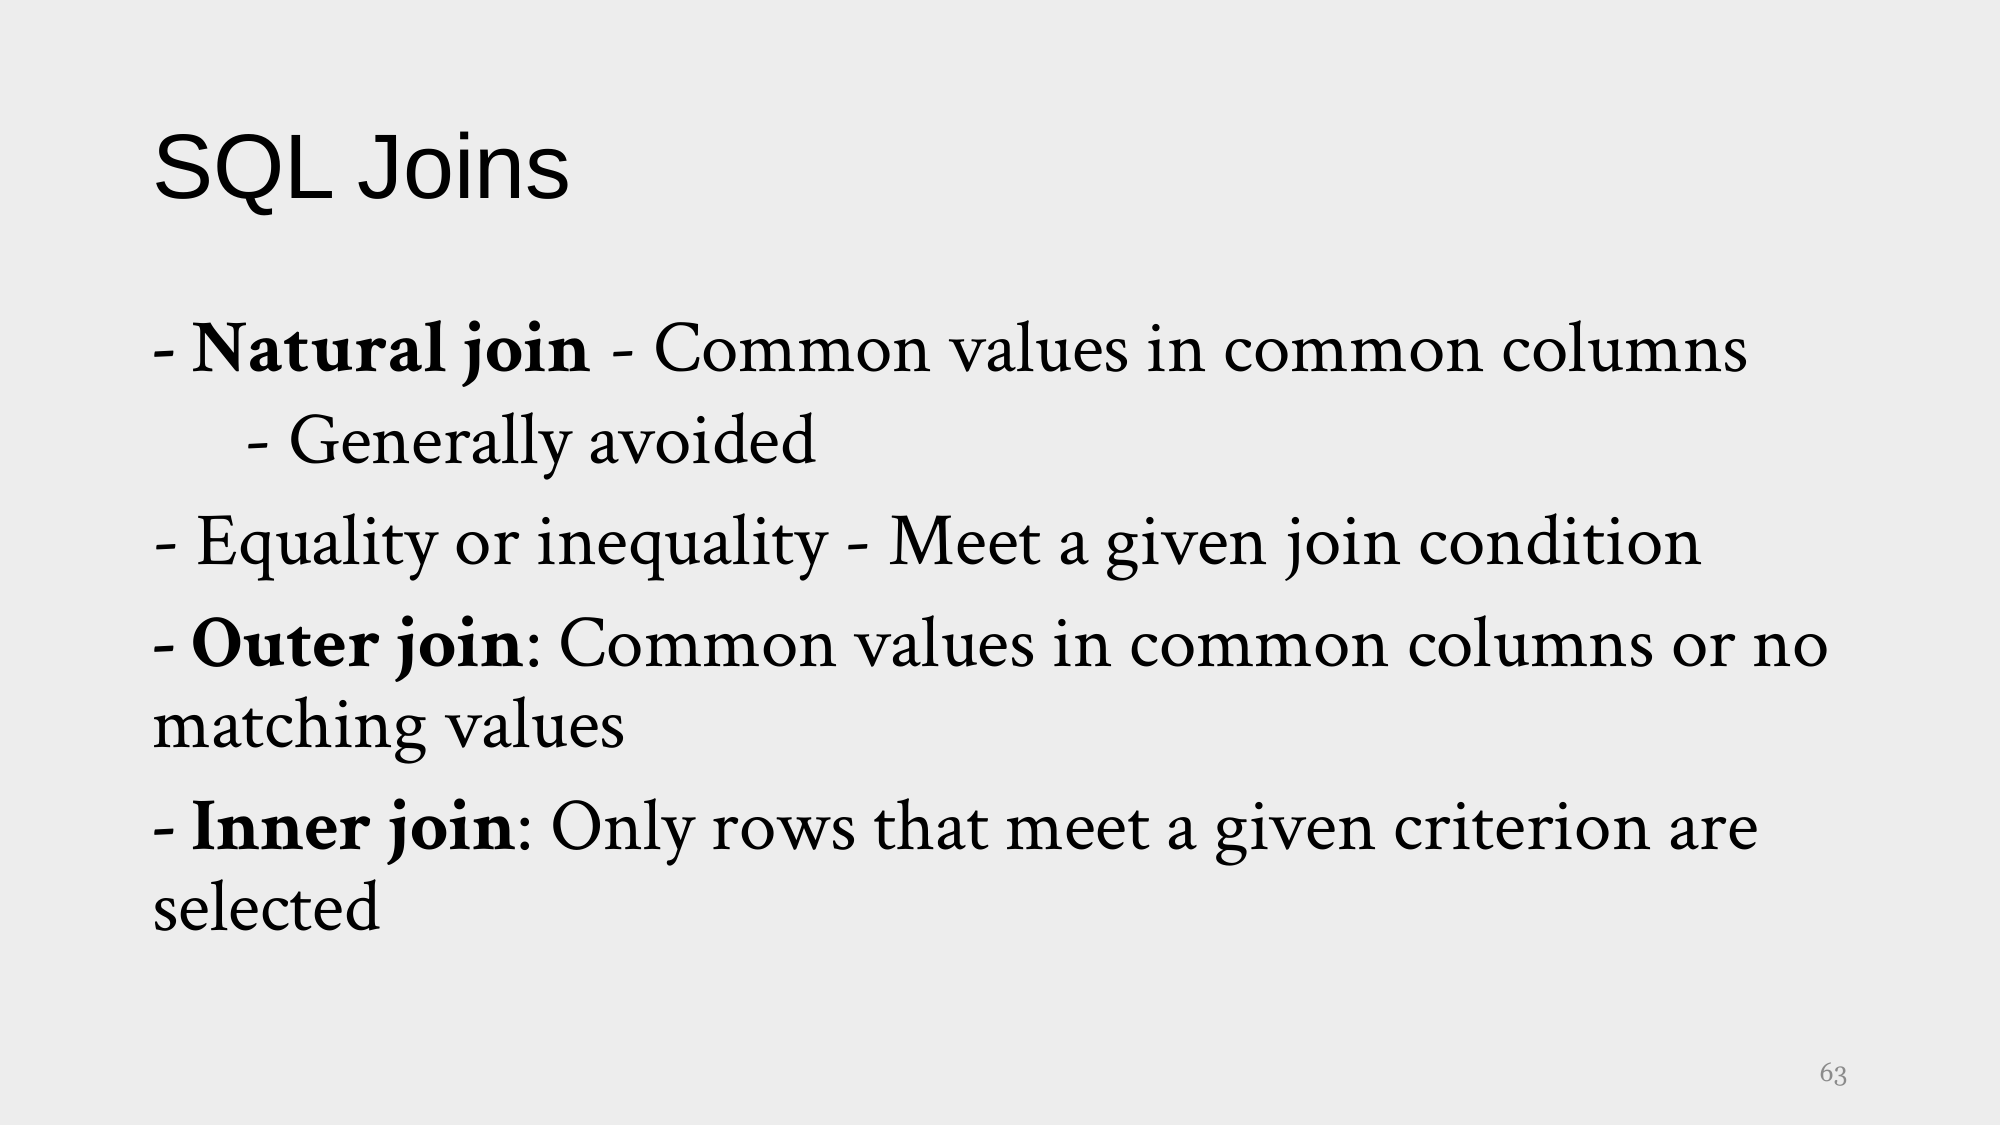

# SQL Joins
- Natural join - Common values in common columns
 - Generally avoided
- Equality or inequality - Meet a given join condition
- Outer join: Common values in common columns or no matching values
- Inner join: Only rows that meet a given criterion are selected
63